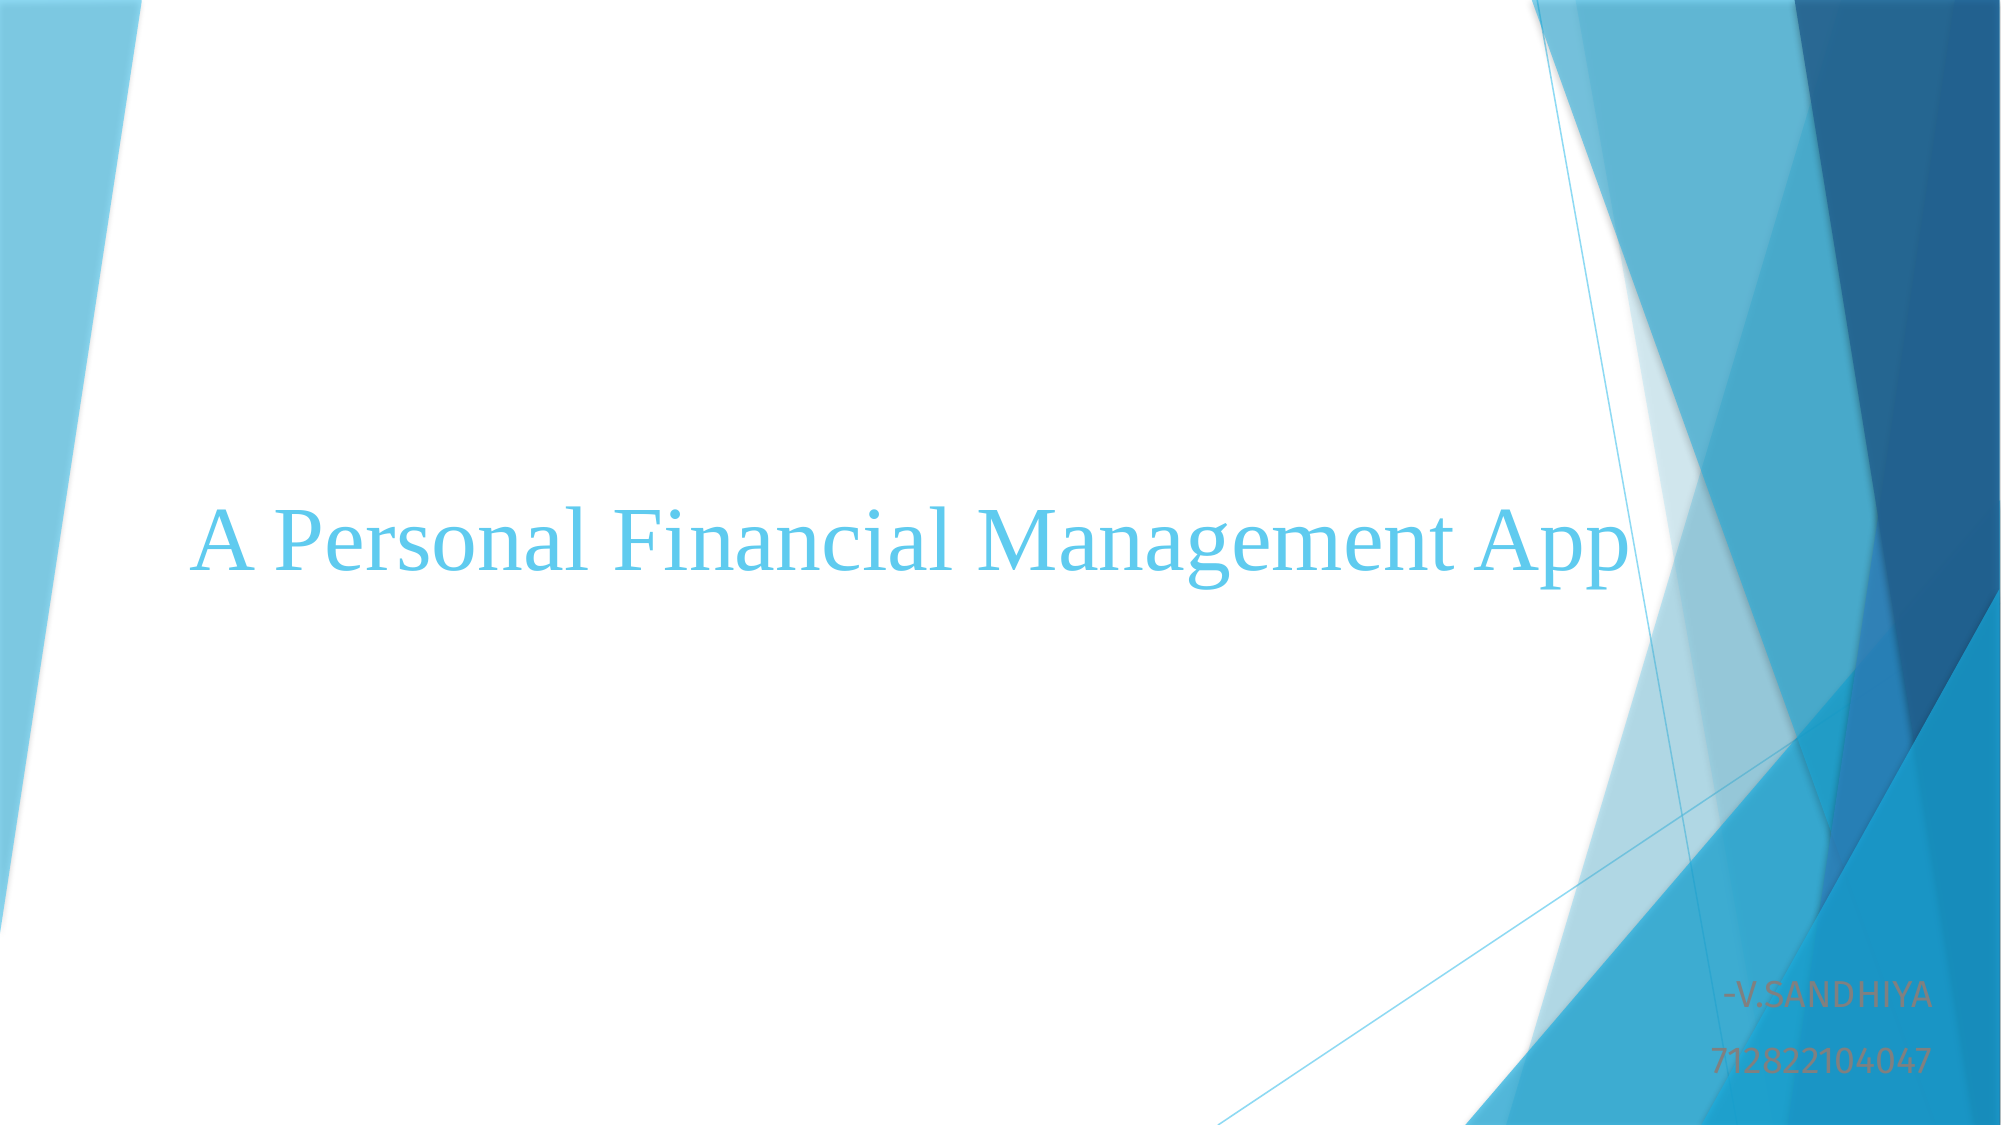

# A Personal Financial Management App

                                                                                                -V.SANDHIYA
712822104047